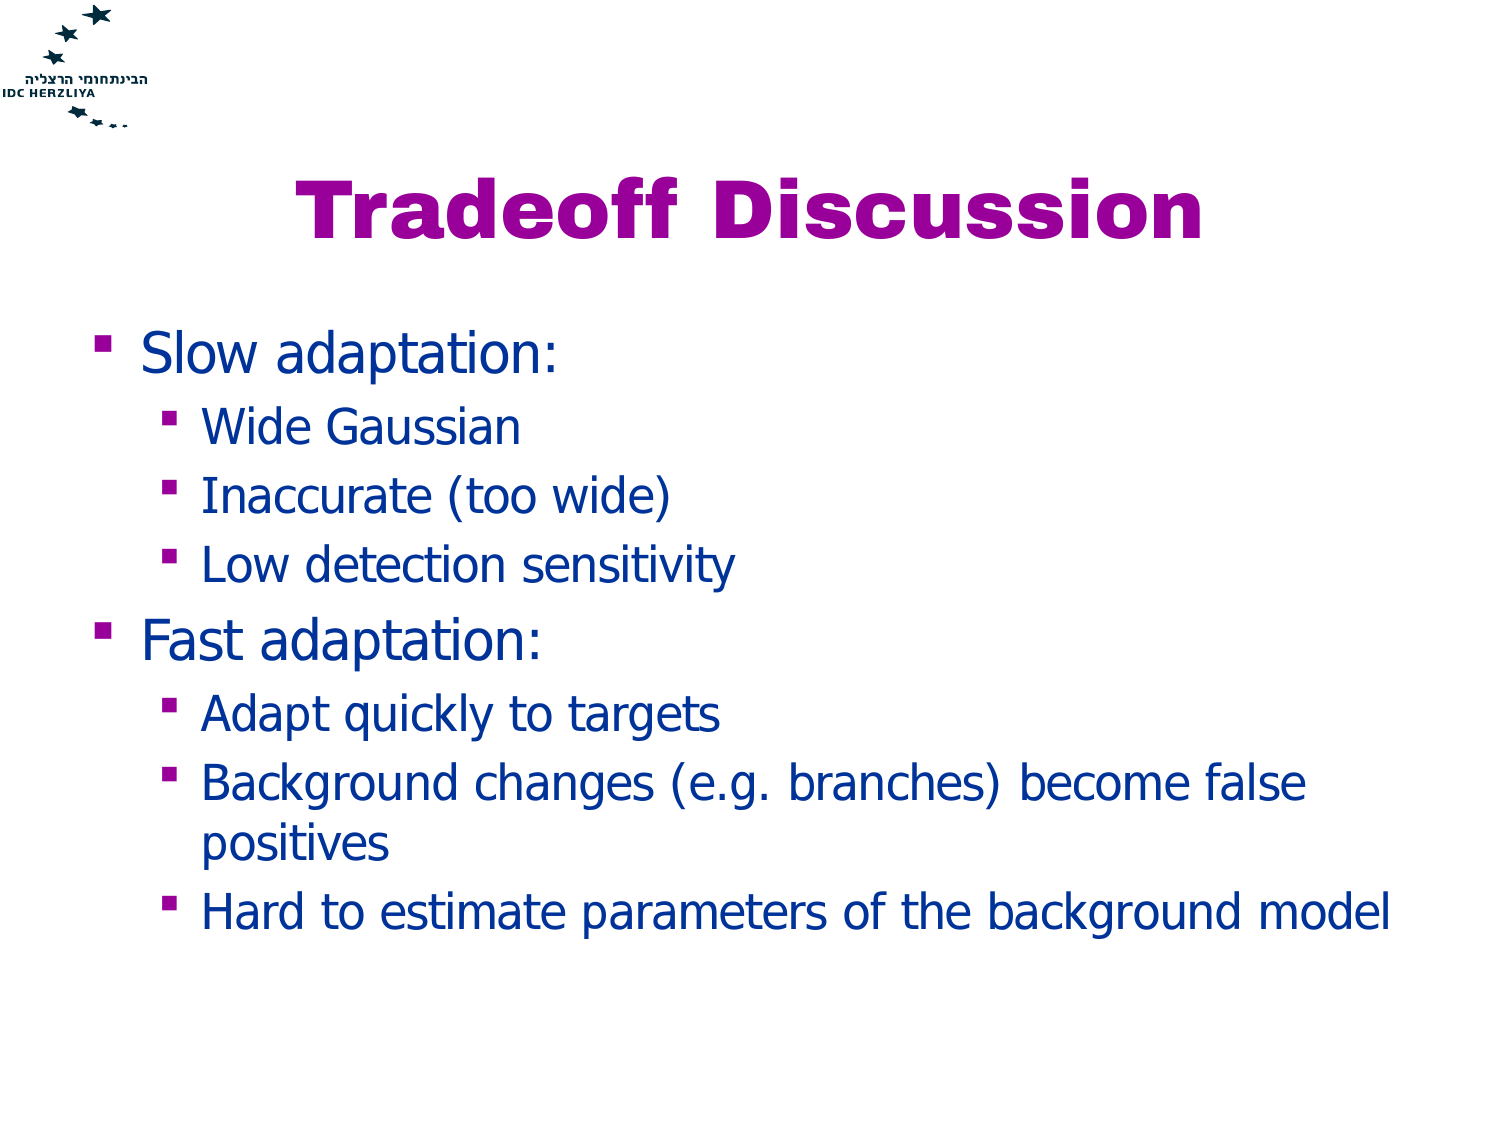

# Tradeoff Discussion
Slow adaptation:
Wide Gaussian
Inaccurate (too wide)
Low detection sensitivity
Fast adaptation:
Adapt quickly to targets
Background changes (e.g. branches) become false positives
Hard to estimate parameters of the background model